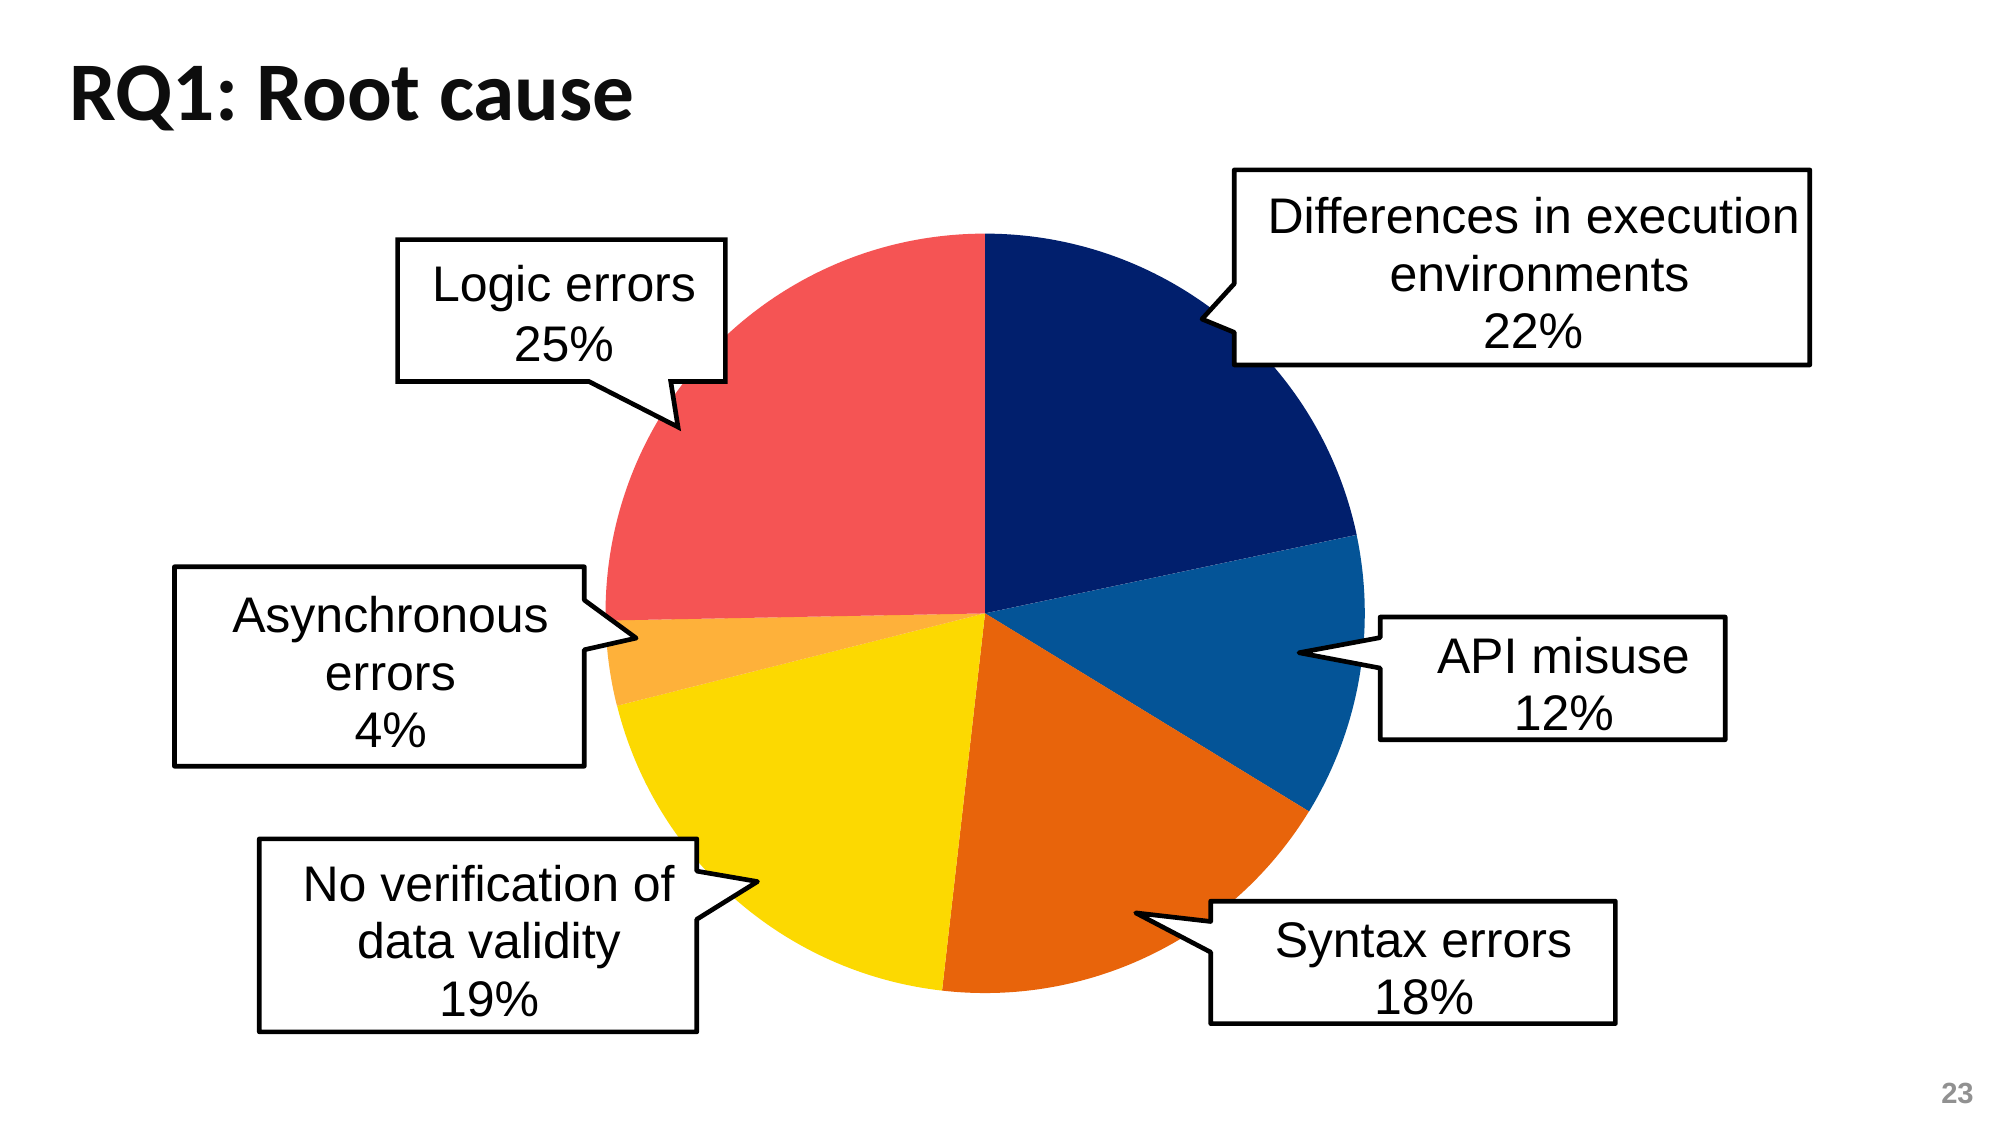

# RQ1: Root cause

Differences in execution
environments
22%

Logic errors
25%

Asynchronous
errors
4%

API misuse
12%

No verification of
data validity
19%

Syntax errors
18%
23